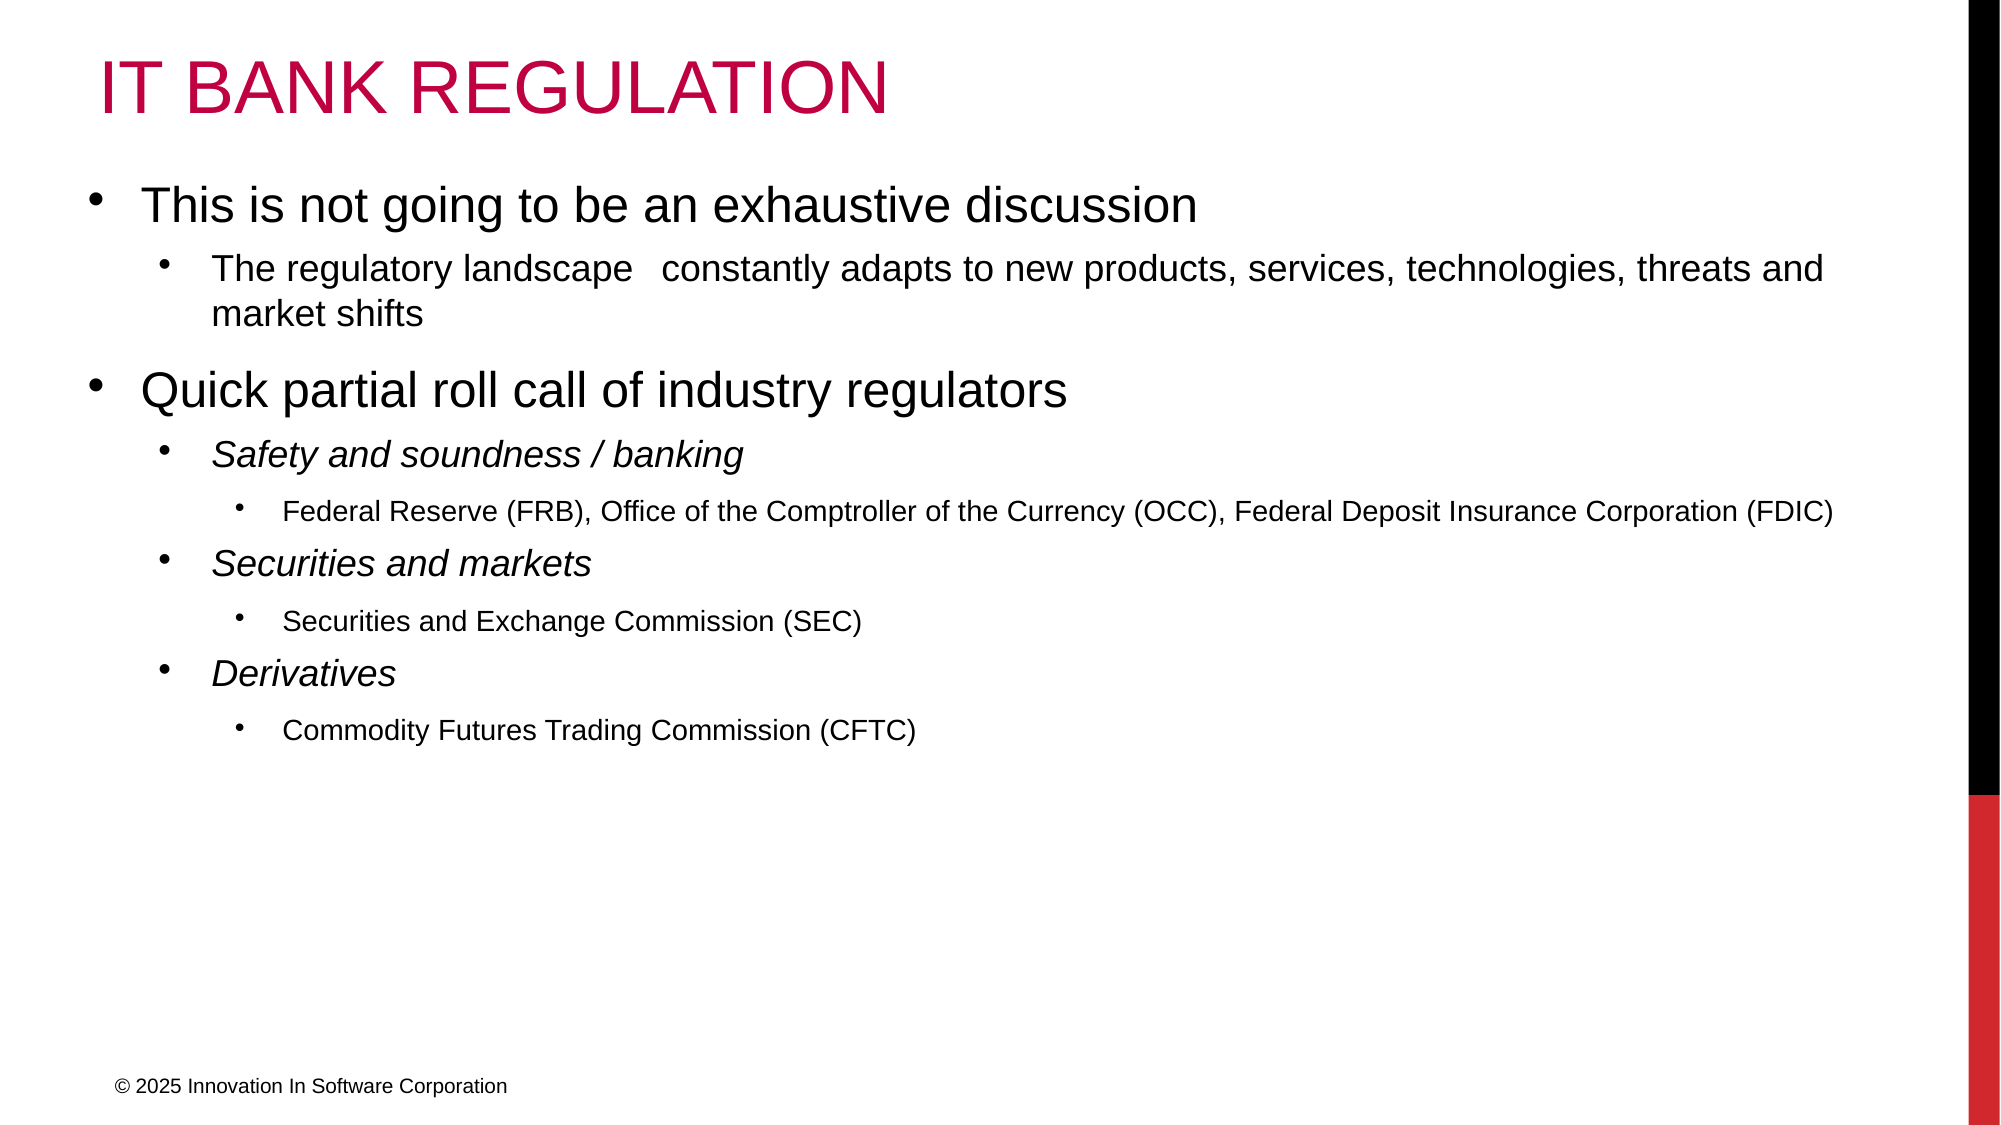

# IT bank regulation
This is not going to be an exhaustive discussion
The regulatory landscape 	constantly adapts to new products, services, technologies, threats and market shifts
Quick partial roll call of industry regulators
Safety and soundness / banking
Federal Reserve (FRB), Office of the Comptroller of the Currency (OCC), Federal Deposit Insurance Corporation (FDIC)
Securities and markets
Securities and Exchange Commission (SEC)
Derivatives
Commodity Futures Trading Commission (CFTC)

© 2025 Innovation In Software Corporation